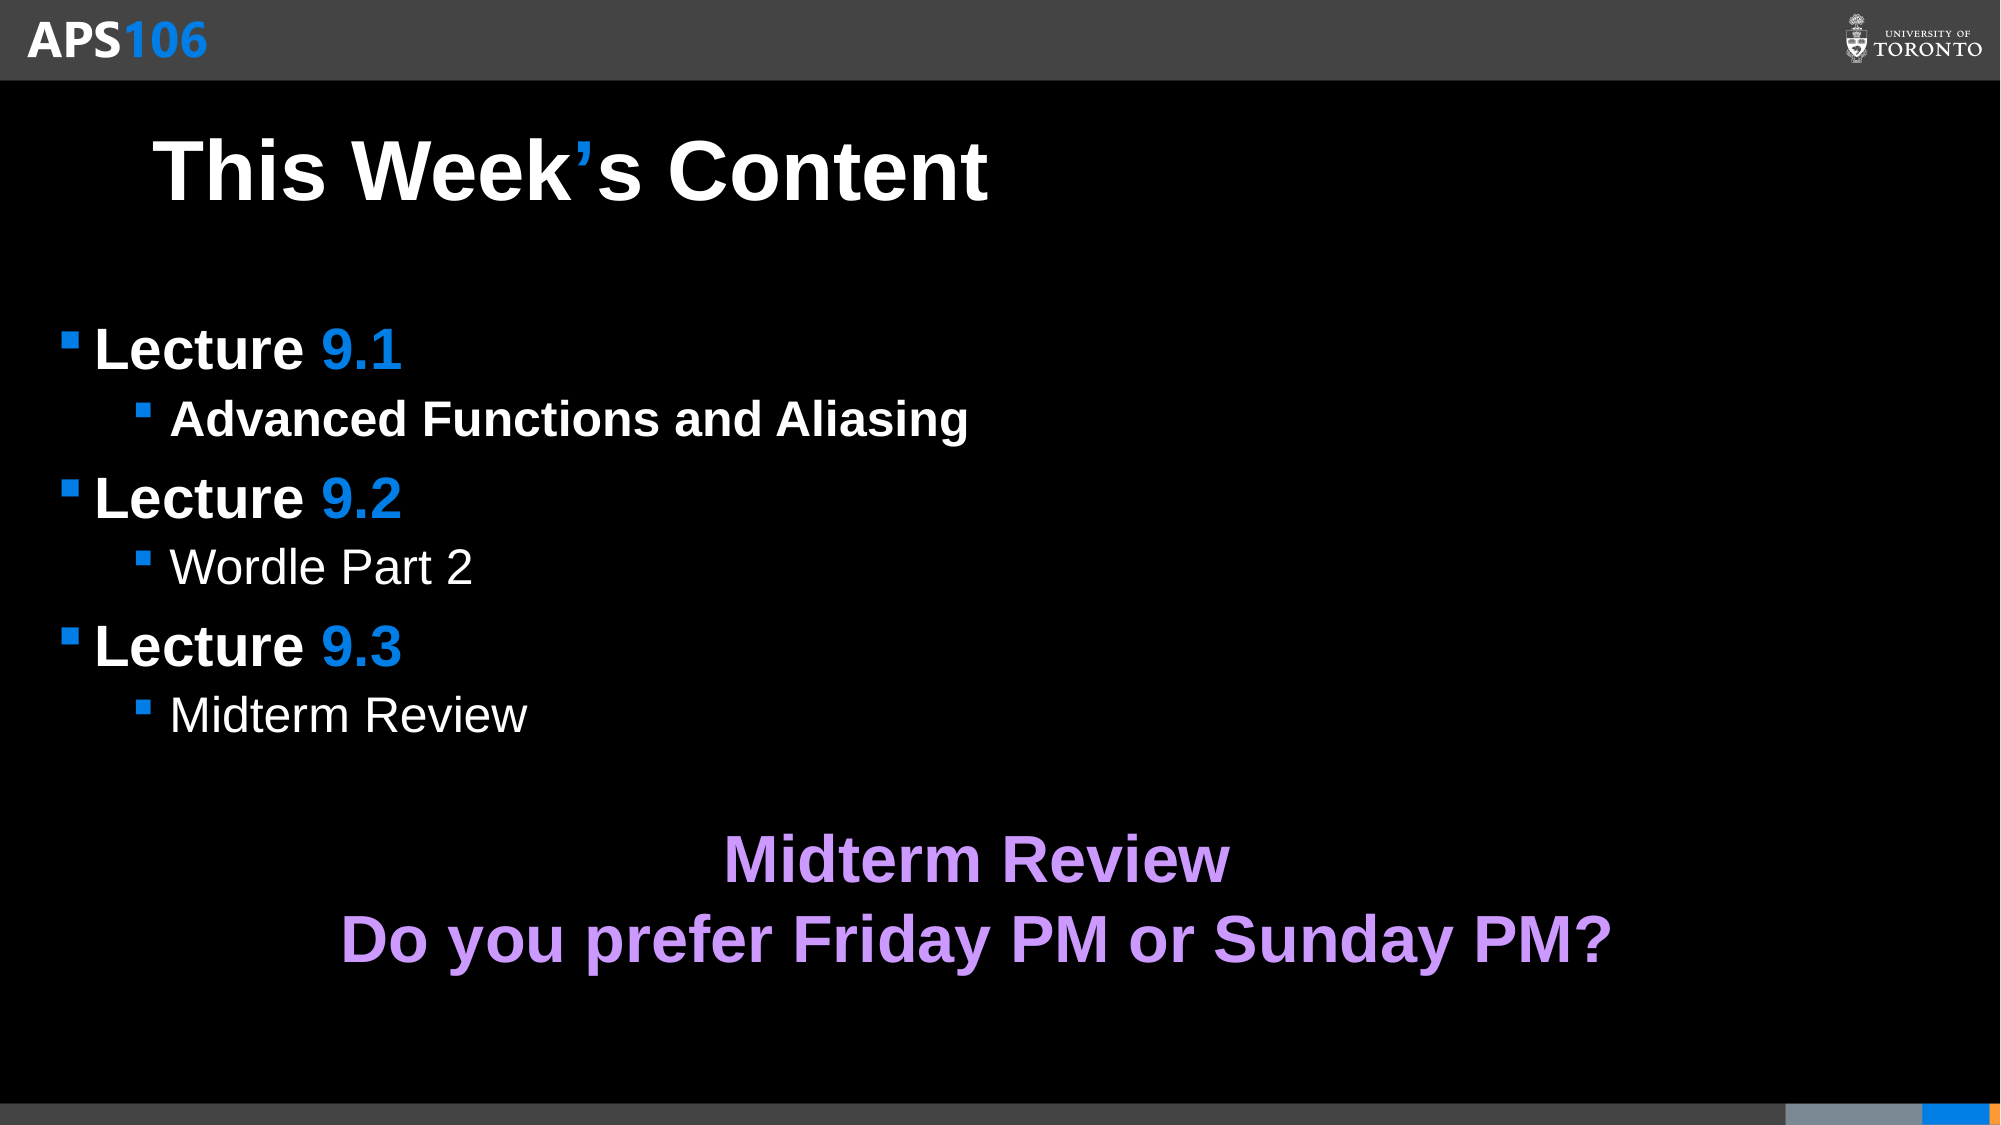

# This Week’s Content
Lecture 9.1
Advanced Functions and Aliasing
Lecture 9.2
Wordle Part 2
Lecture 9.3
Midterm Review
Midterm Review
Do you prefer Friday PM or Sunday PM?